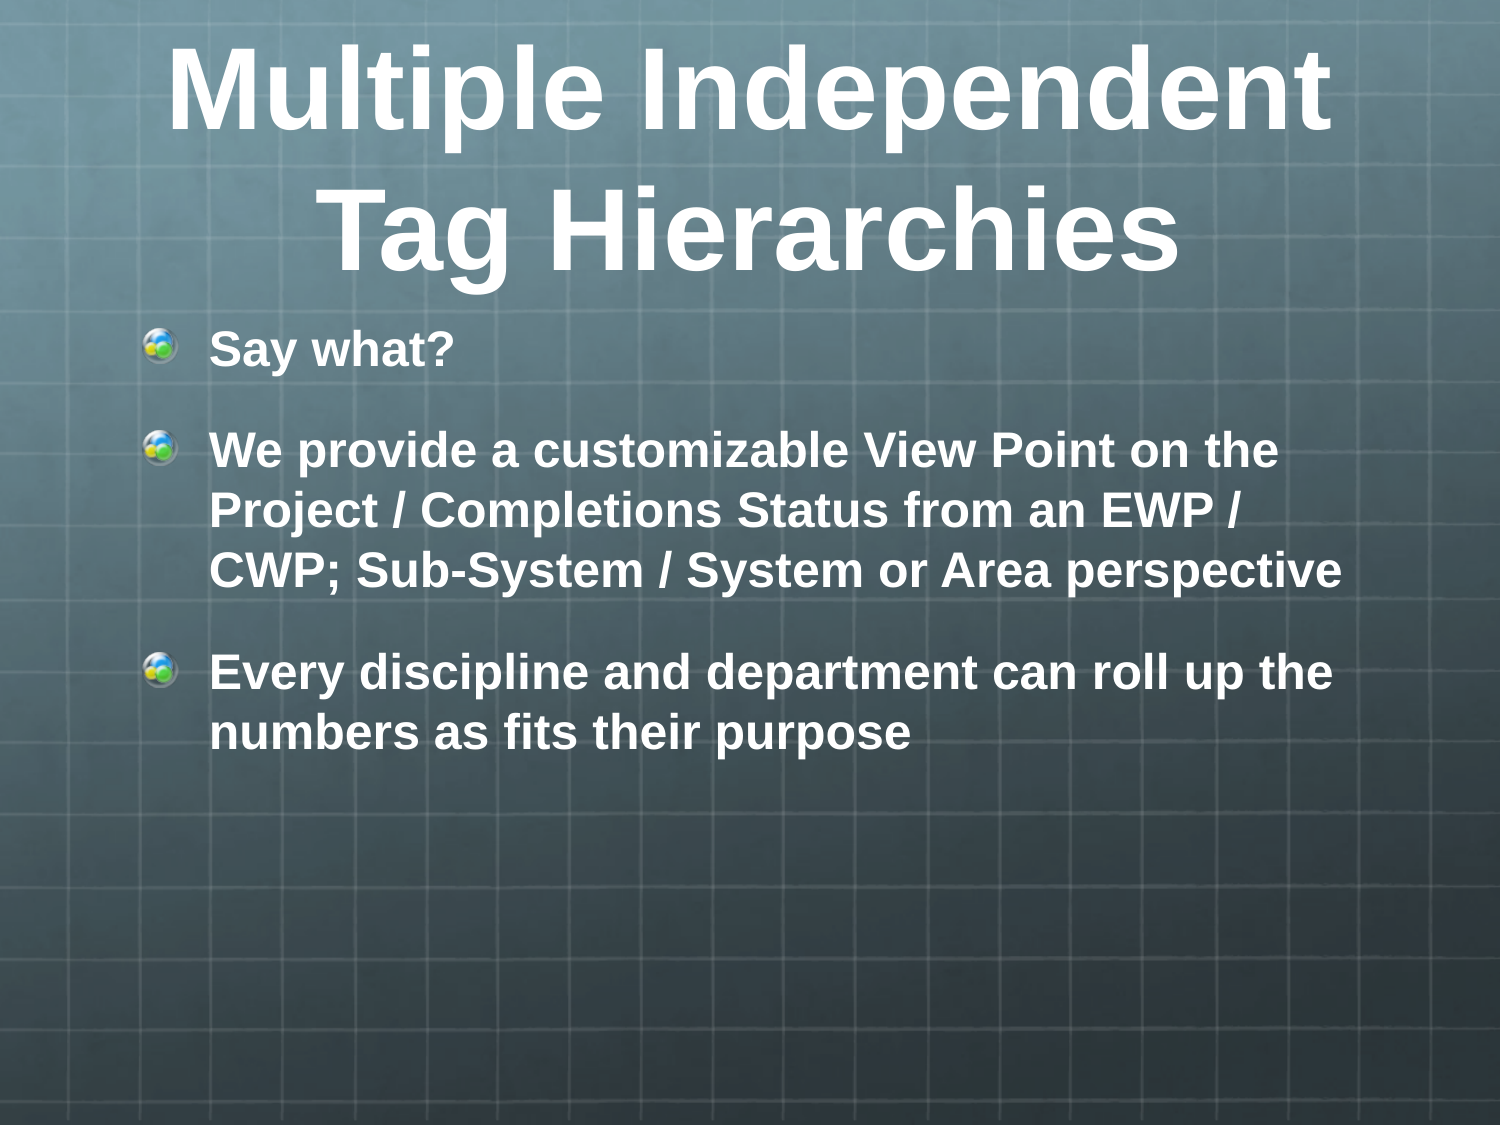

# Multiple Independent Tag Hierarchies
Say what?
We provide a customizable View Point on the Project / Completions Status from an EWP / CWP; Sub-System / System or Area perspective
Every discipline and department can roll up the numbers as fits their purpose